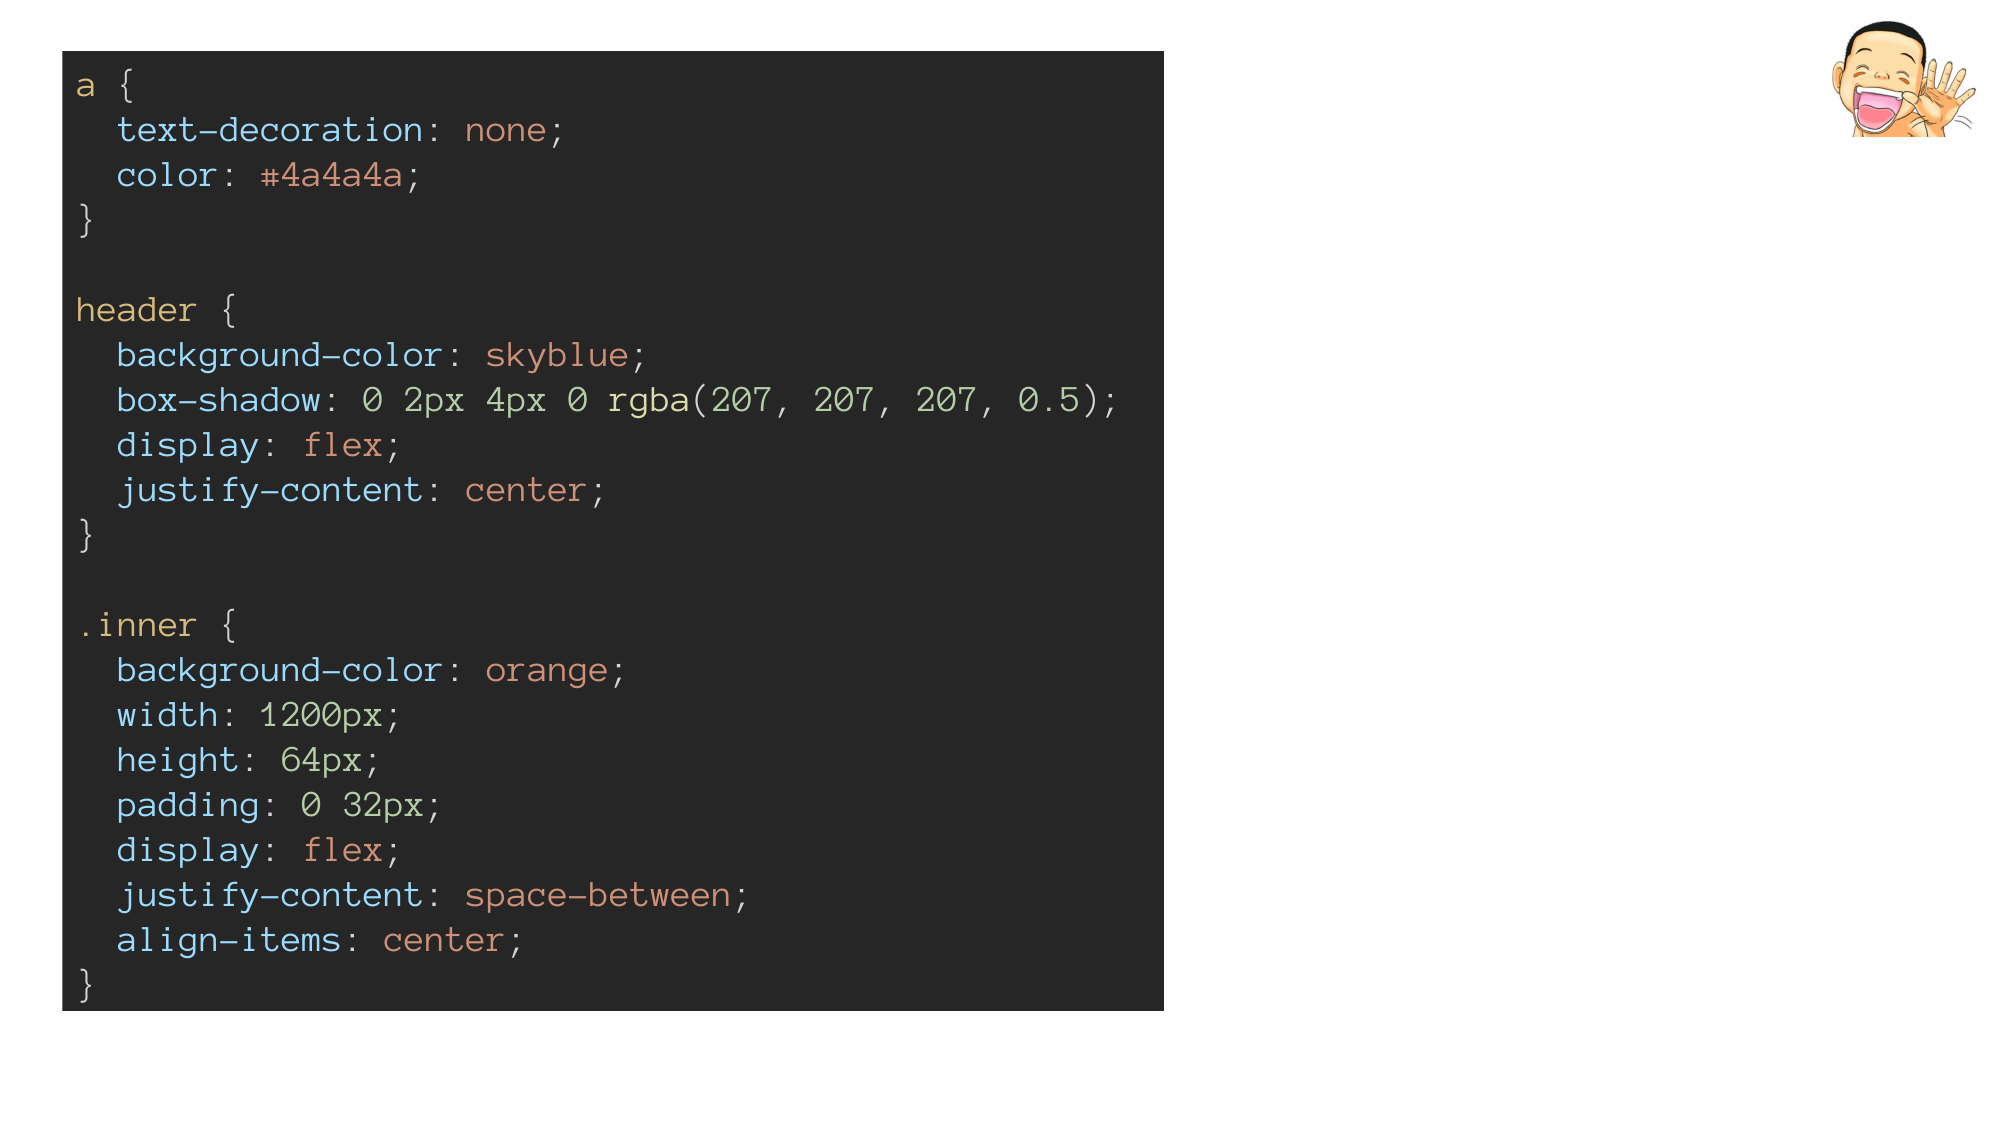

a {
  text-decoration: none;
  color: #4a4a4a;
}
header {
  background-color: skyblue;
  box-shadow: 0 2px 4px 0 rgba(207, 207, 207, 0.5);
  display: flex;
  justify-content: center;
}
.inner {
  background-color: orange;
  width: 1200px;
  height: 64px;
  padding: 0 32px;
  display: flex;
  justify-content: space-between;
  align-items: center;
}